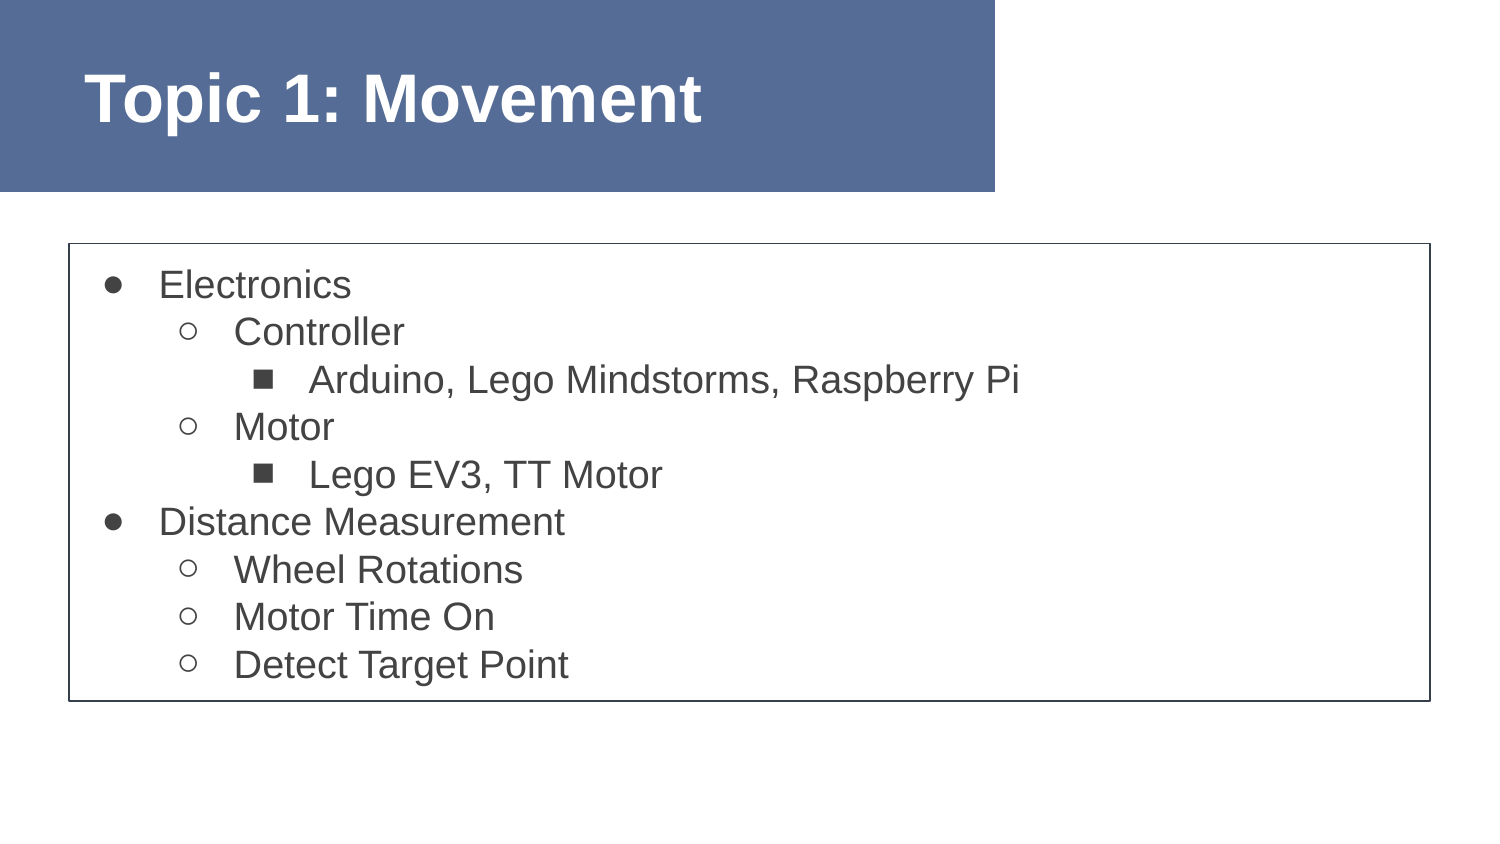

Topic 1: Movement
Electronics
Controller
Arduino, Lego Mindstorms, Raspberry Pi
Motor
Lego EV3, TT Motor
Distance Measurement
Wheel Rotations
Motor Time On
Detect Target Point